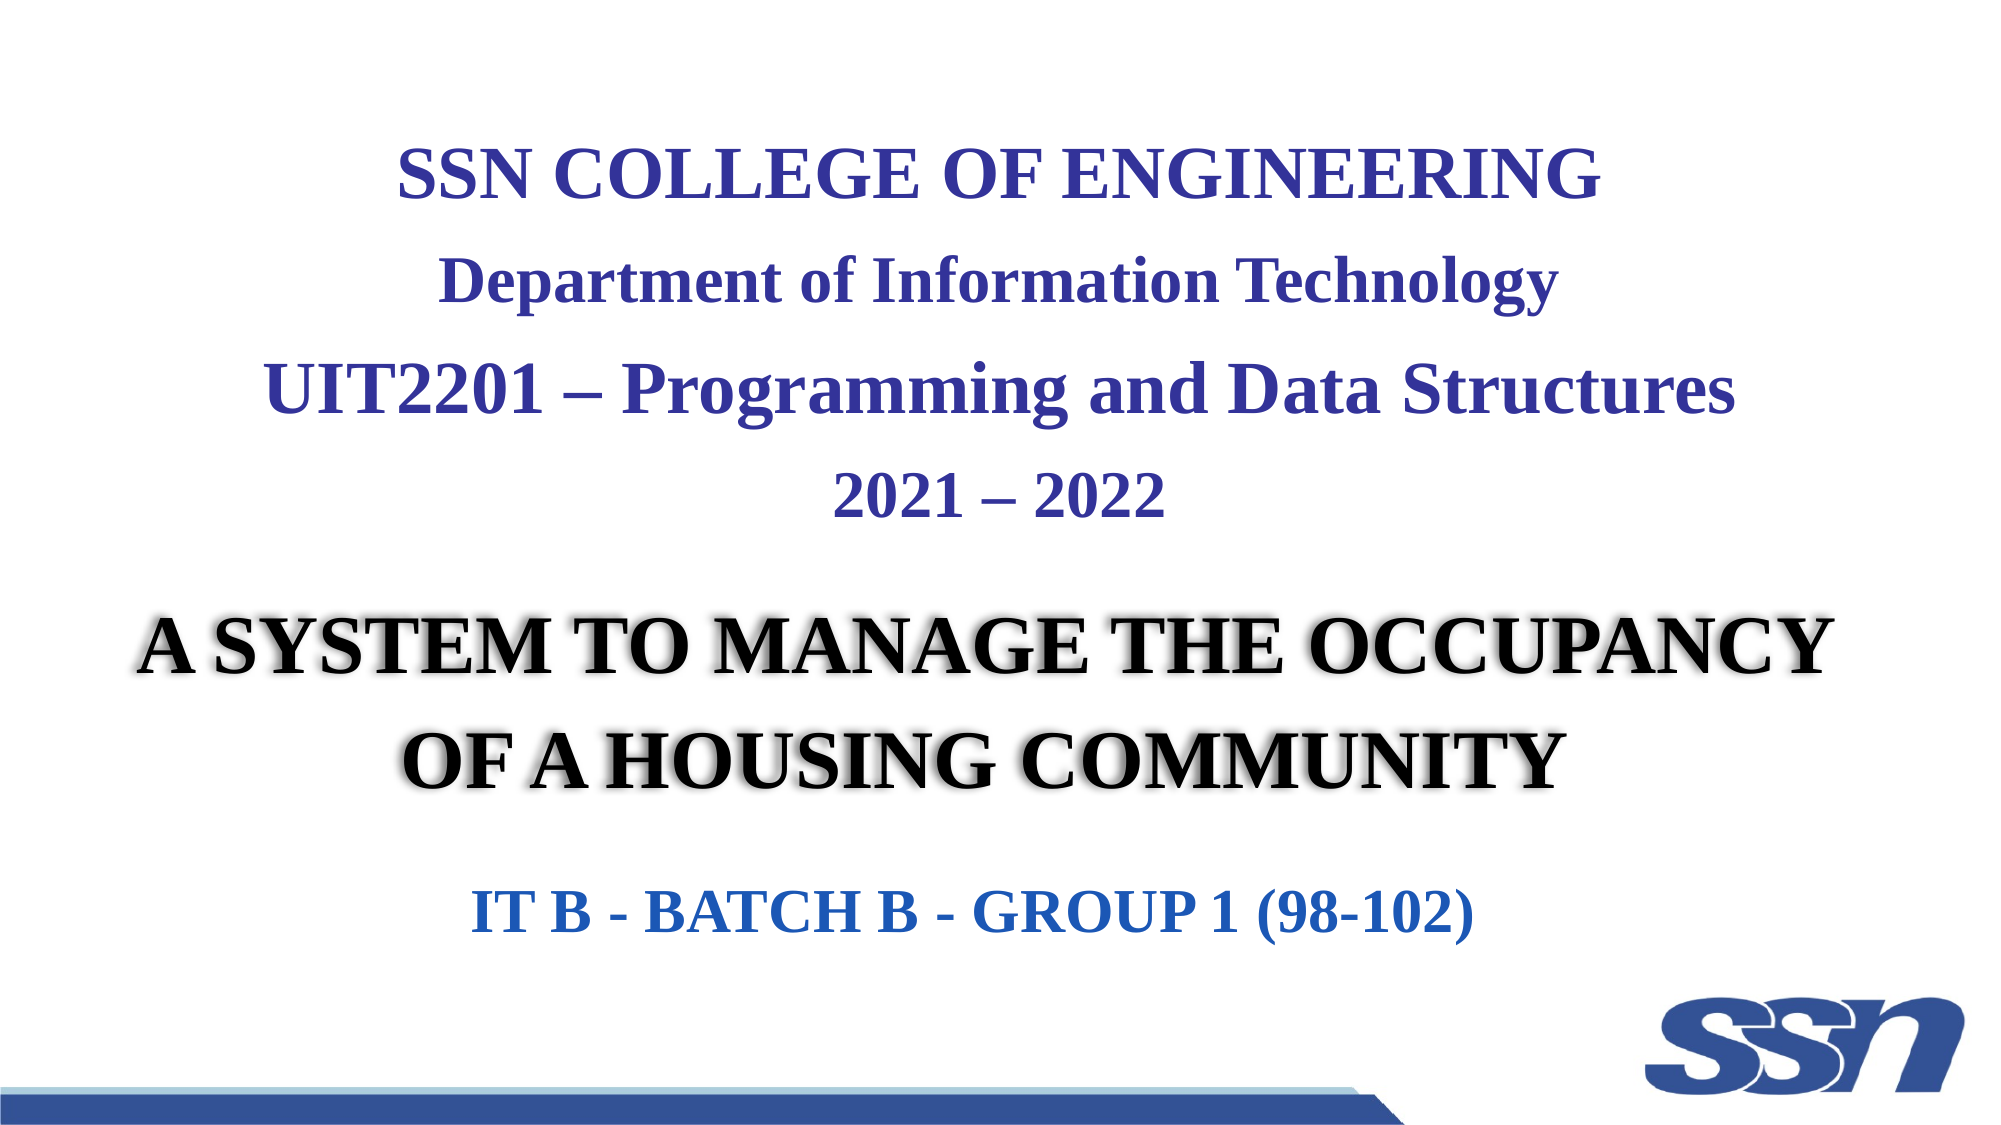

# SSN COLLEGE OF ENGINEERING
Department of Information Technology
UIT2201 – Programming and Data Structures
2021 – 2022

A SYSTEM TO MANAGE THE OCCUPANCY OF A HOUSING COMMUNITY

IT B - BATCH B - GROUP 1 (98-102)